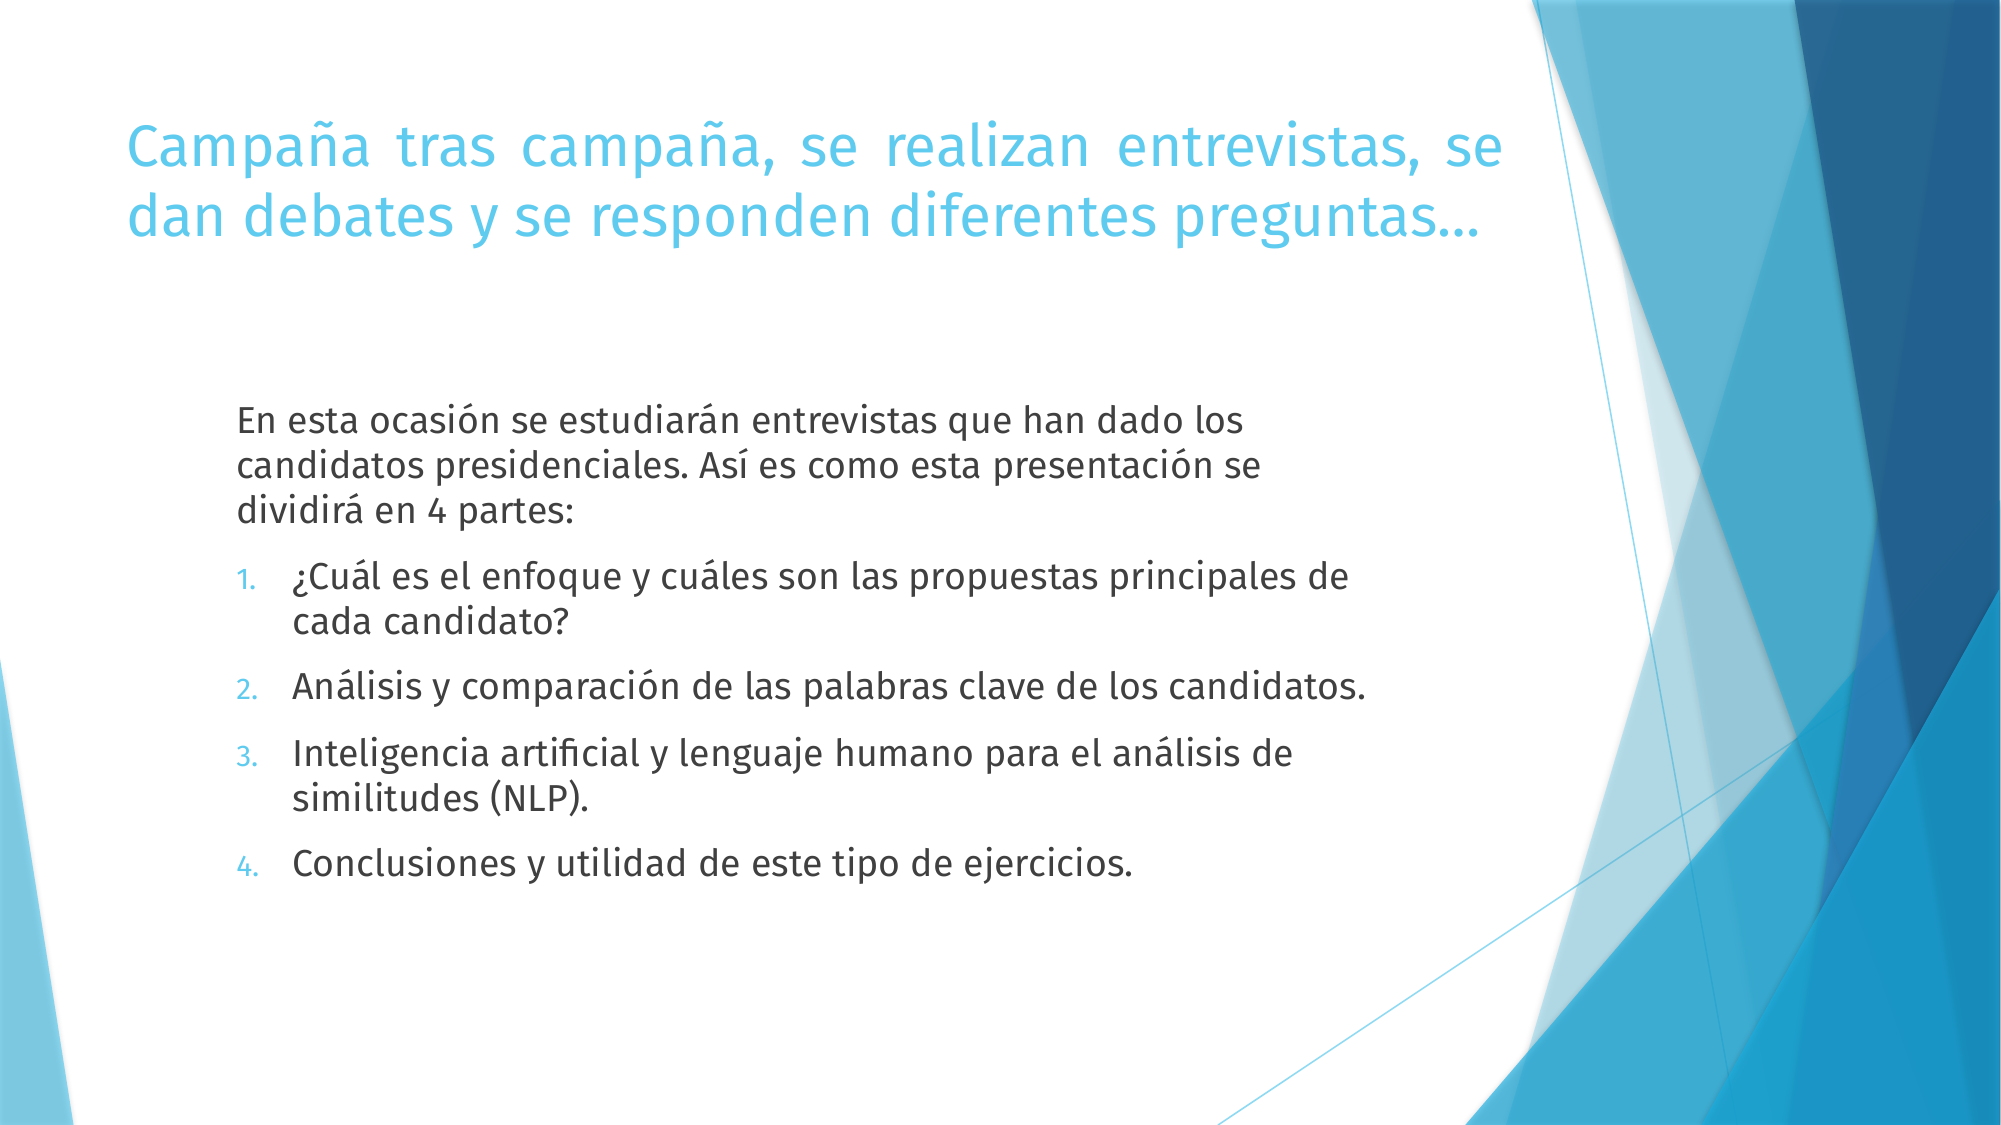

# Campaña tras campaña, se realizan entrevistas, se dan debates y se responden diferentes preguntas…
En esta ocasión se estudiarán entrevistas que han dado los candidatos presidenciales. Así es como esta presentación se dividirá en 4 partes:
¿Cuál es el enfoque y cuáles son las propuestas principales de cada candidato?
Análisis y comparación de las palabras clave de los candidatos.
Inteligencia artificial y lenguaje humano para el análisis de similitudes (NLP).
Conclusiones y utilidad de este tipo de ejercicios.